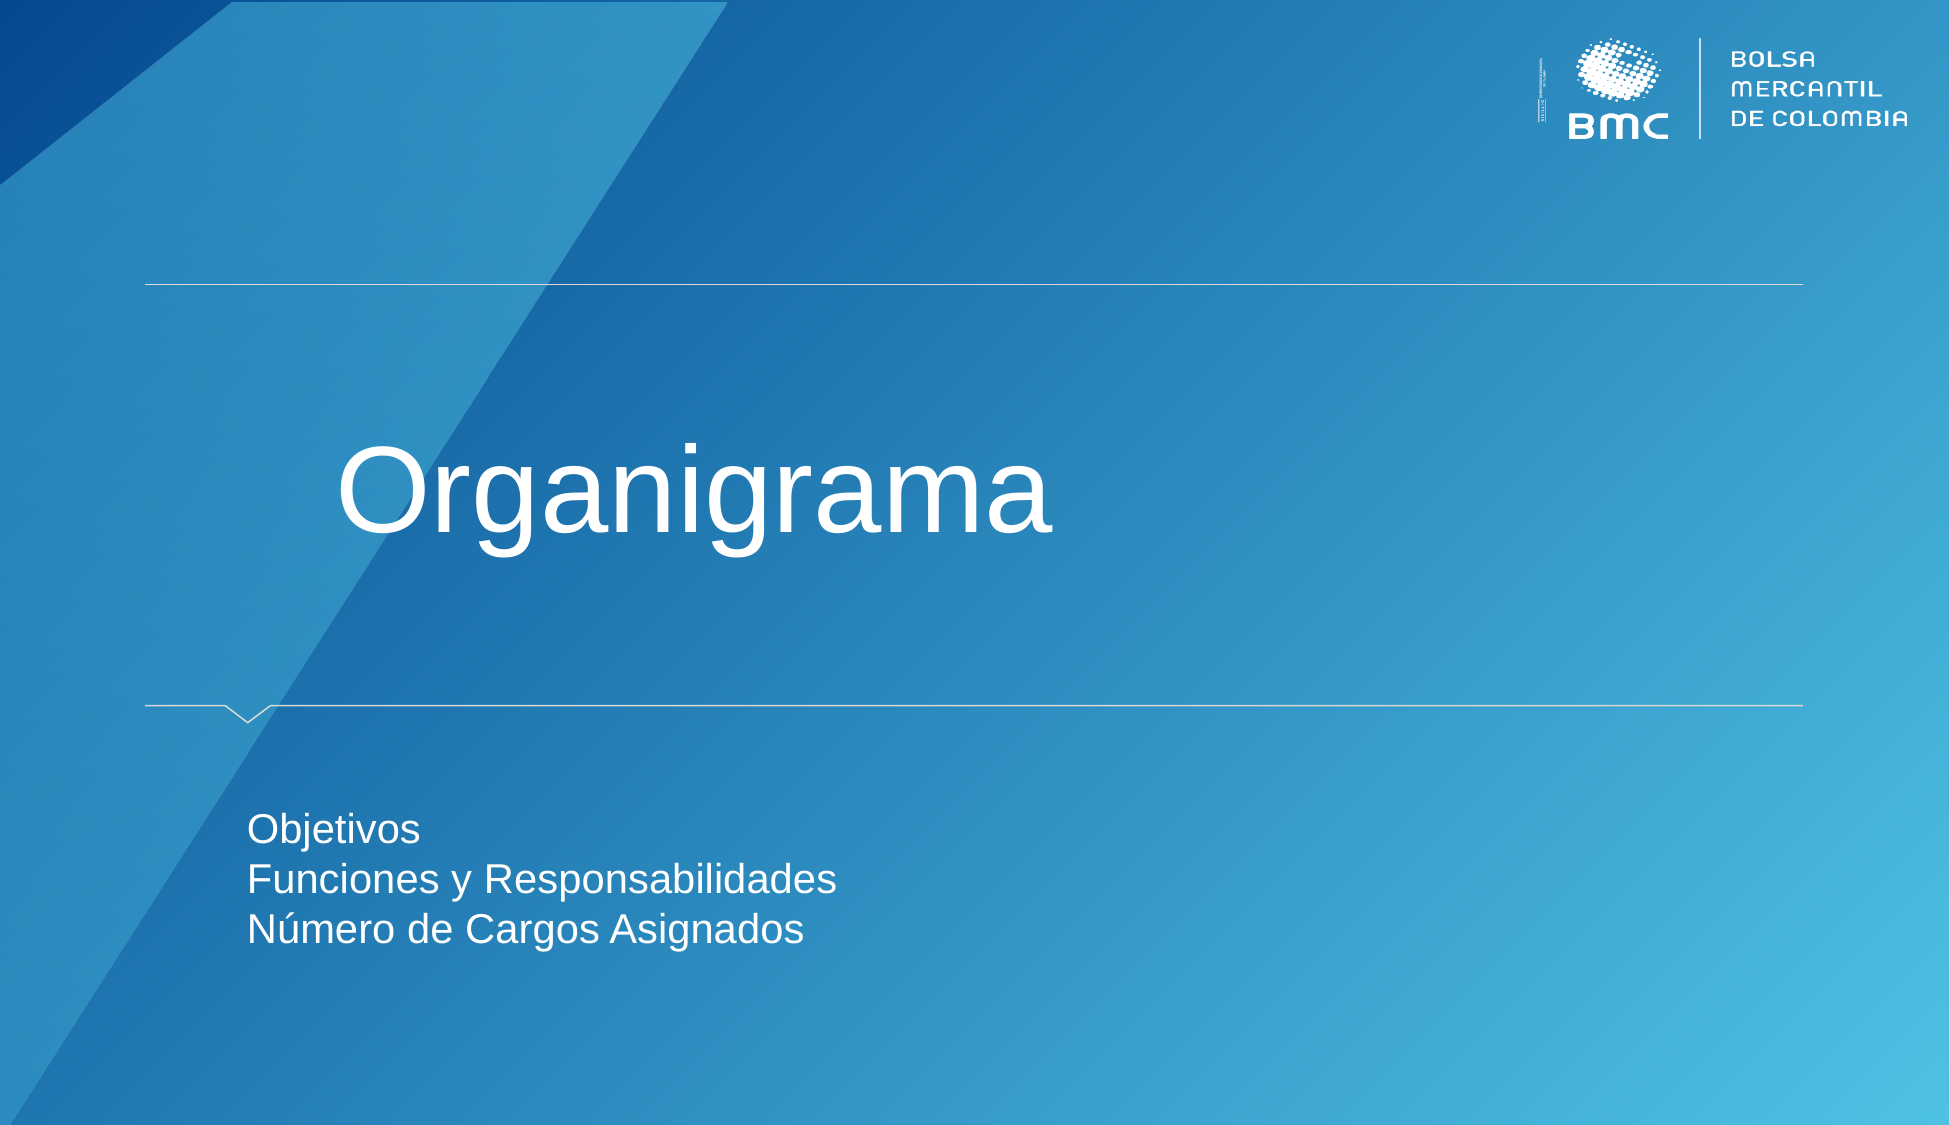

# Organigrama
Objetivos
Funciones y Responsabilidades
Número de Cargos Asignados